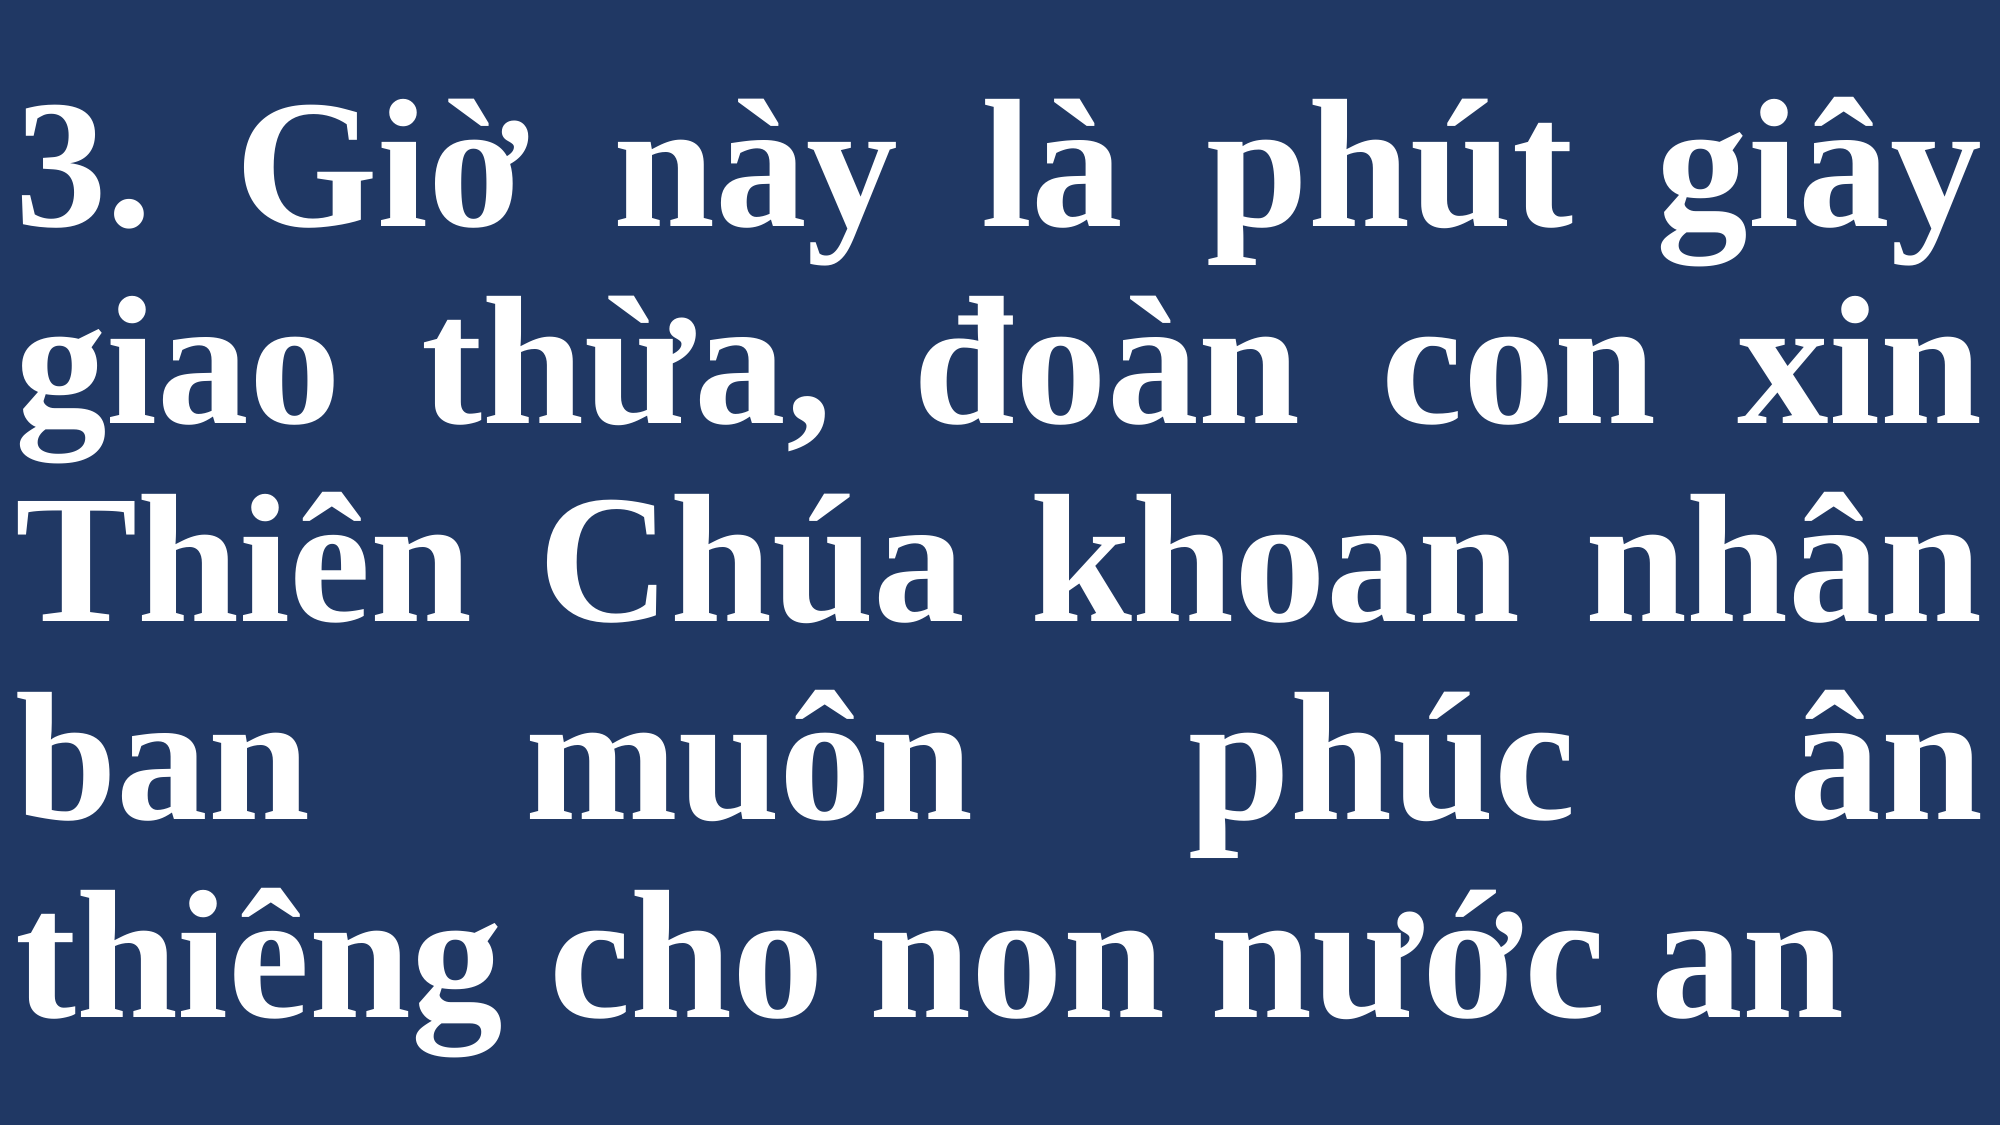

# 3. Giờ này là phút giây giao thừa, đoàn con xin Thiên Chúa khoan nhân ban muôn phúc ân thiêng cho non nước an